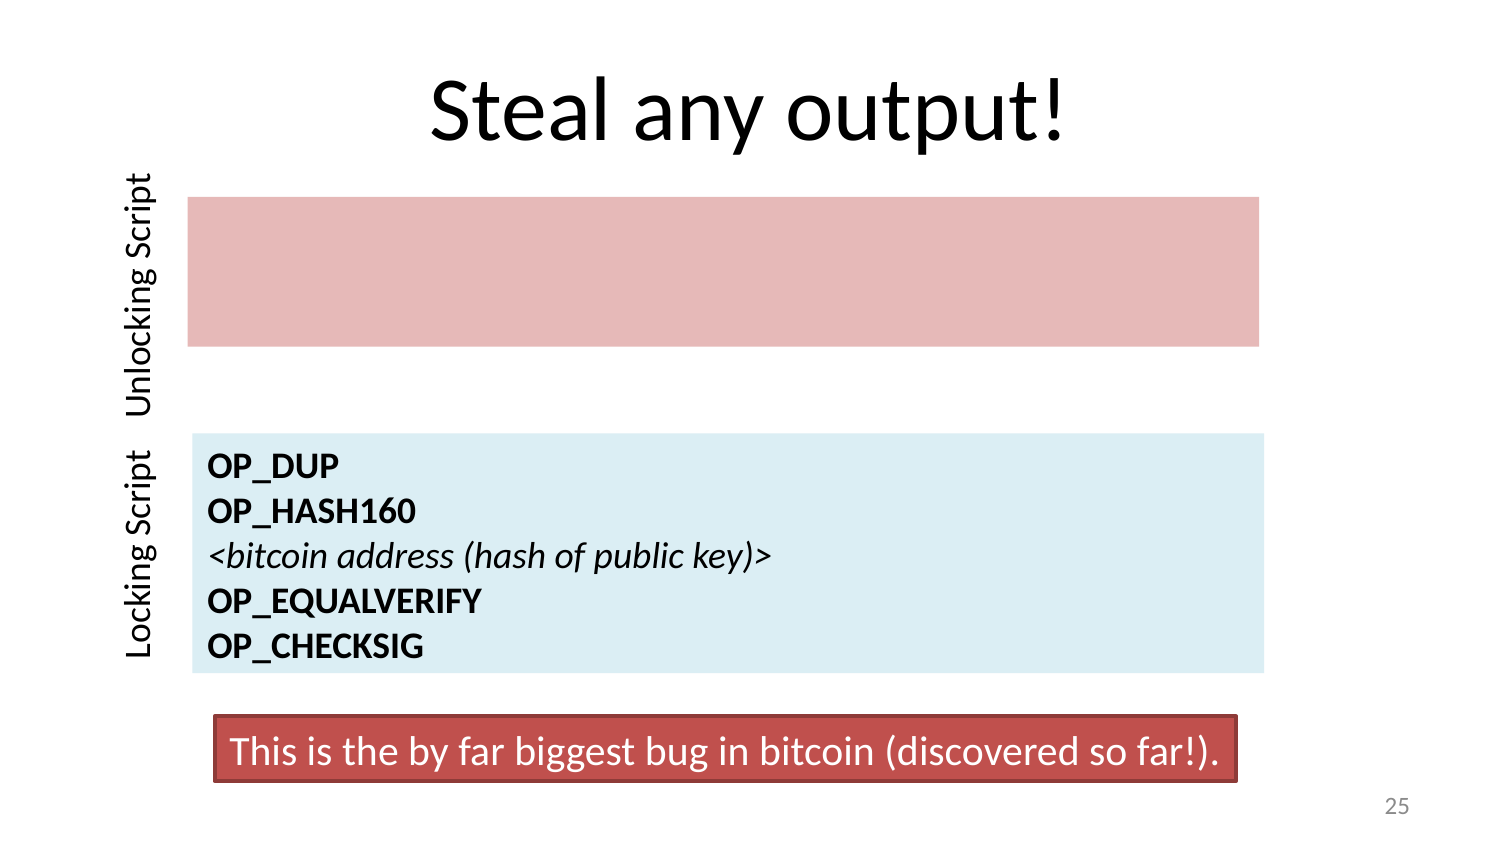

# Steal any output!

Unlocking Script
OP_DUP
OP_HASH160
<bitcoin address (hash of public key)>
OP_EQUALVERIFY
OP_CHECKSIG
Locking Script
This is the by far biggest bug in bitcoin (discovered so far!).
25